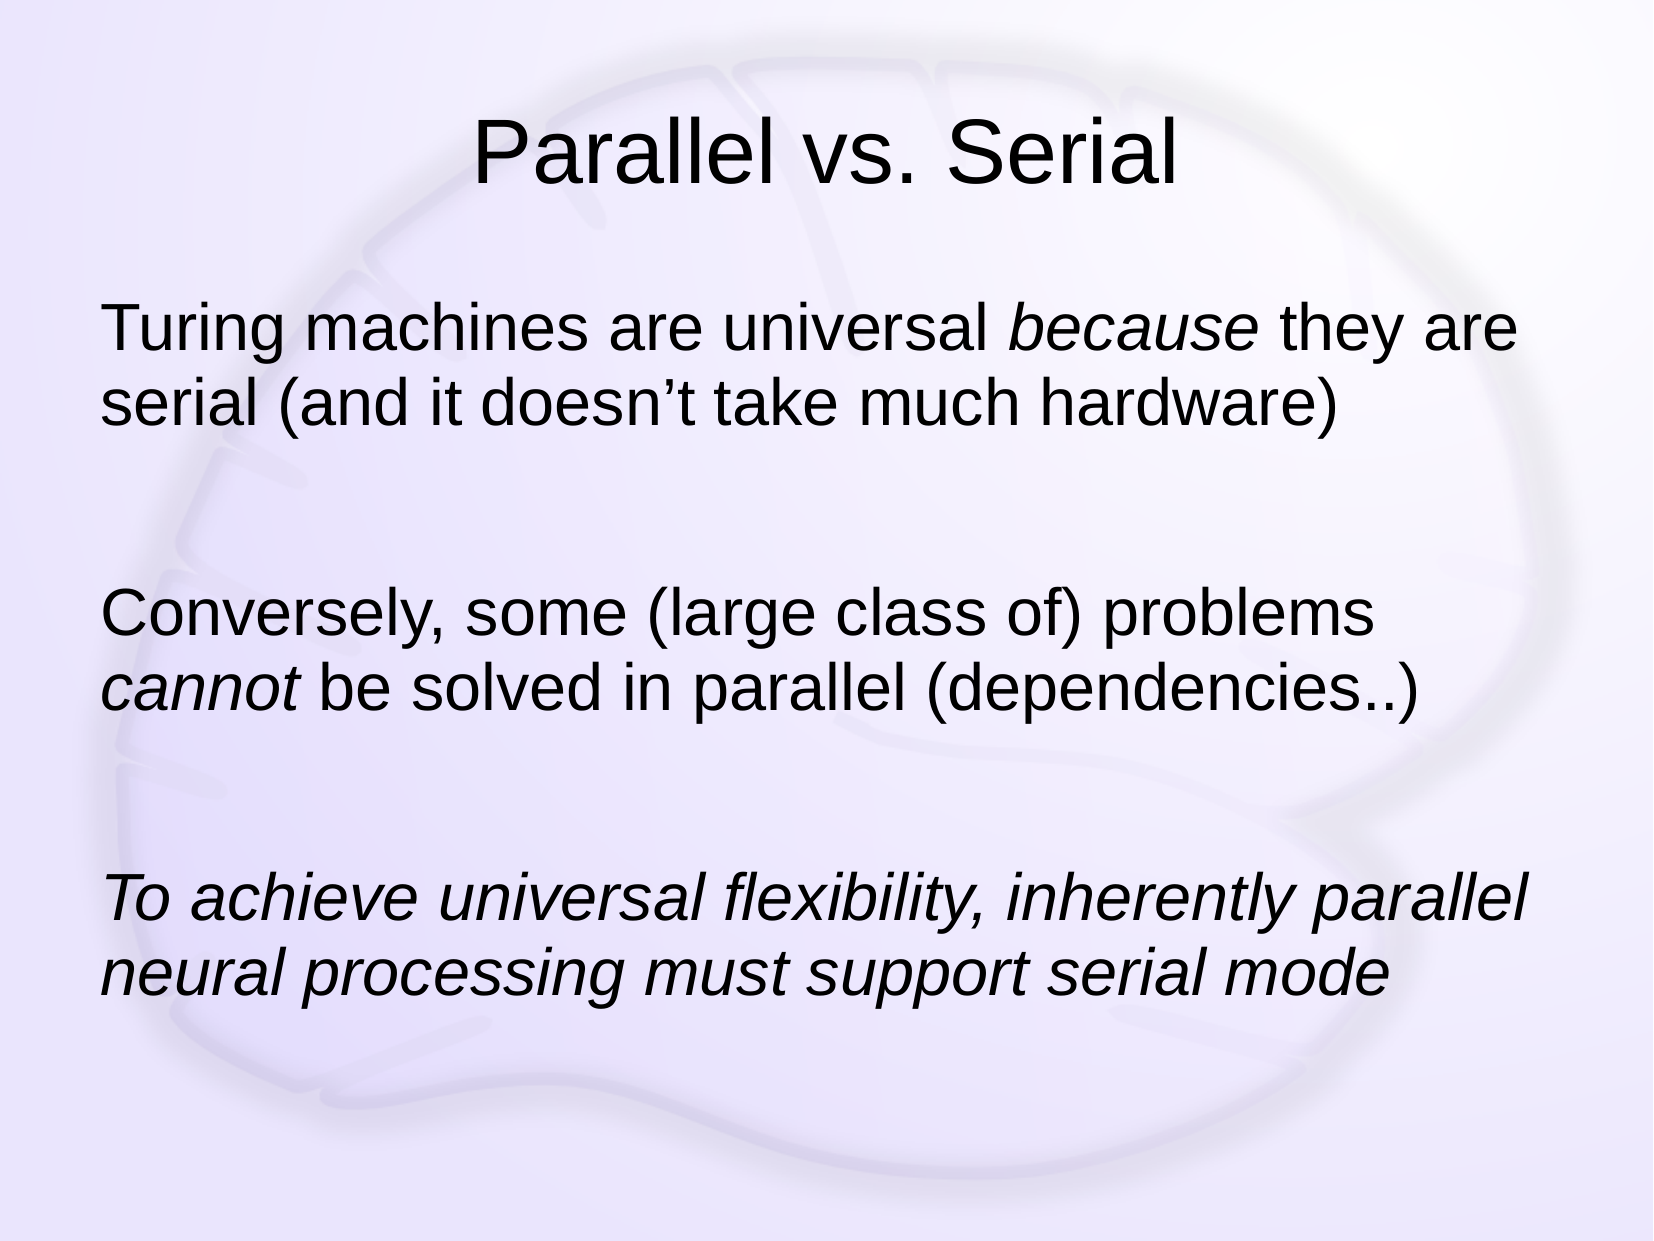

# Parallel vs. Serial
Turing machines are universal because they are serial (and it doesn’t take much hardware)

Conversely, some (large class of) problems cannot be solved in parallel (dependencies..)

To achieve universal flexibility, inherently parallel neural processing must support serial mode